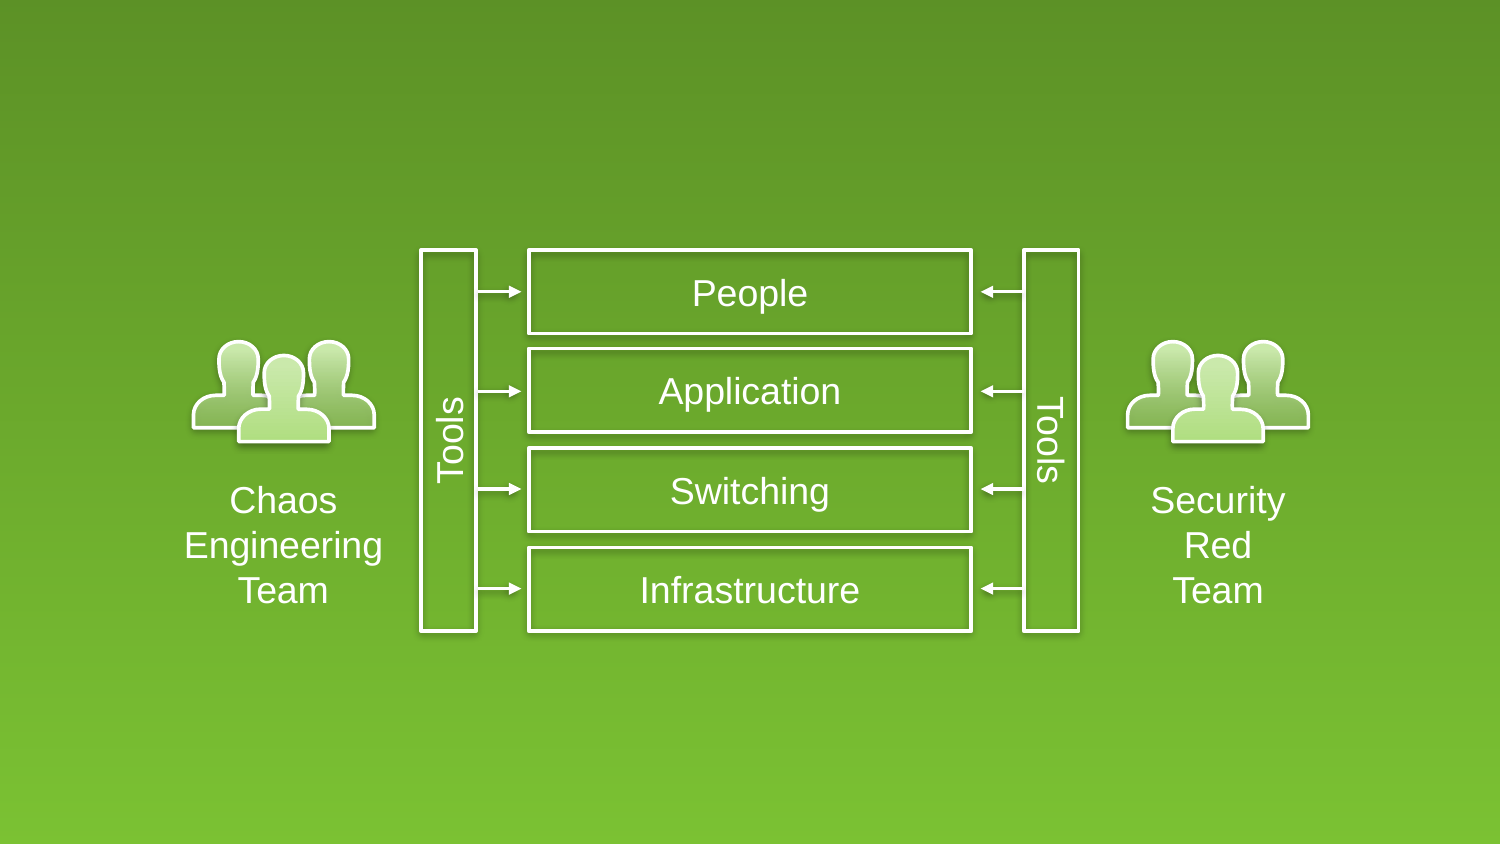

People

Application
Tools
Tools

Switching
Chaos
Engineering
Team
Security
Red
Team

Infrastructure